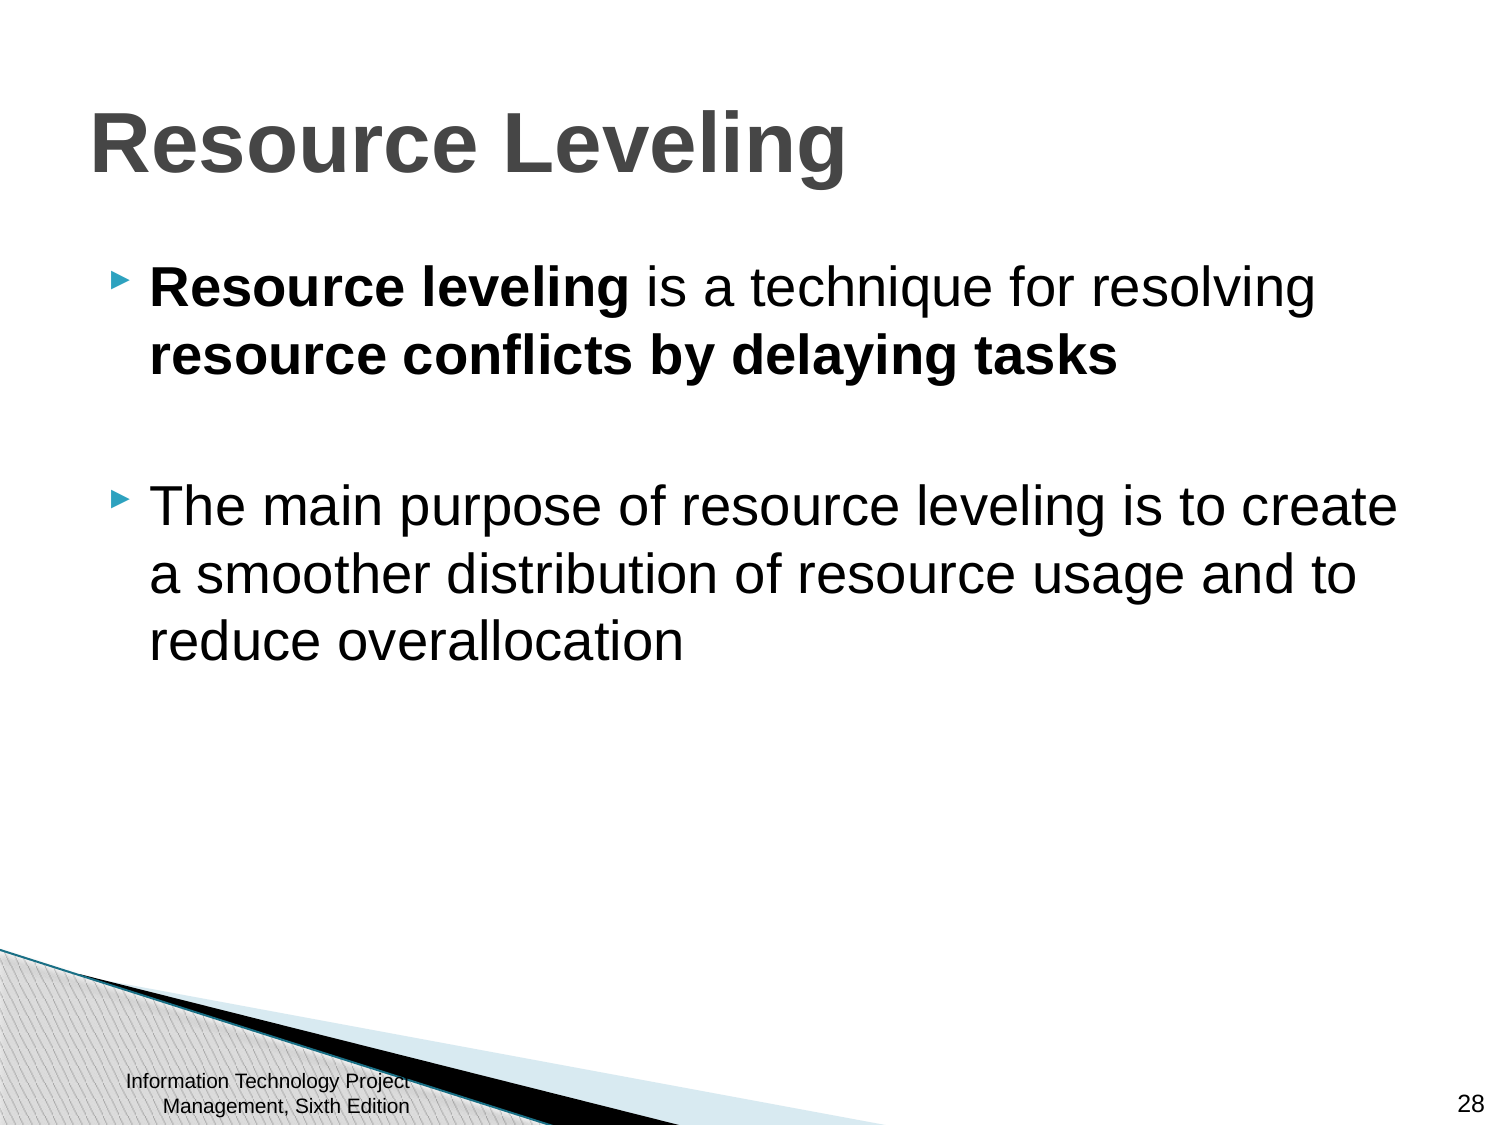

# Resource Leveling
Resource leveling is a technique for resolving resource conflicts by delaying tasks

The main purpose of resource leveling is to create a smoother distribution of resource usage and to reduce overallocation
Information Technology Project Management, Sixth Edition
28